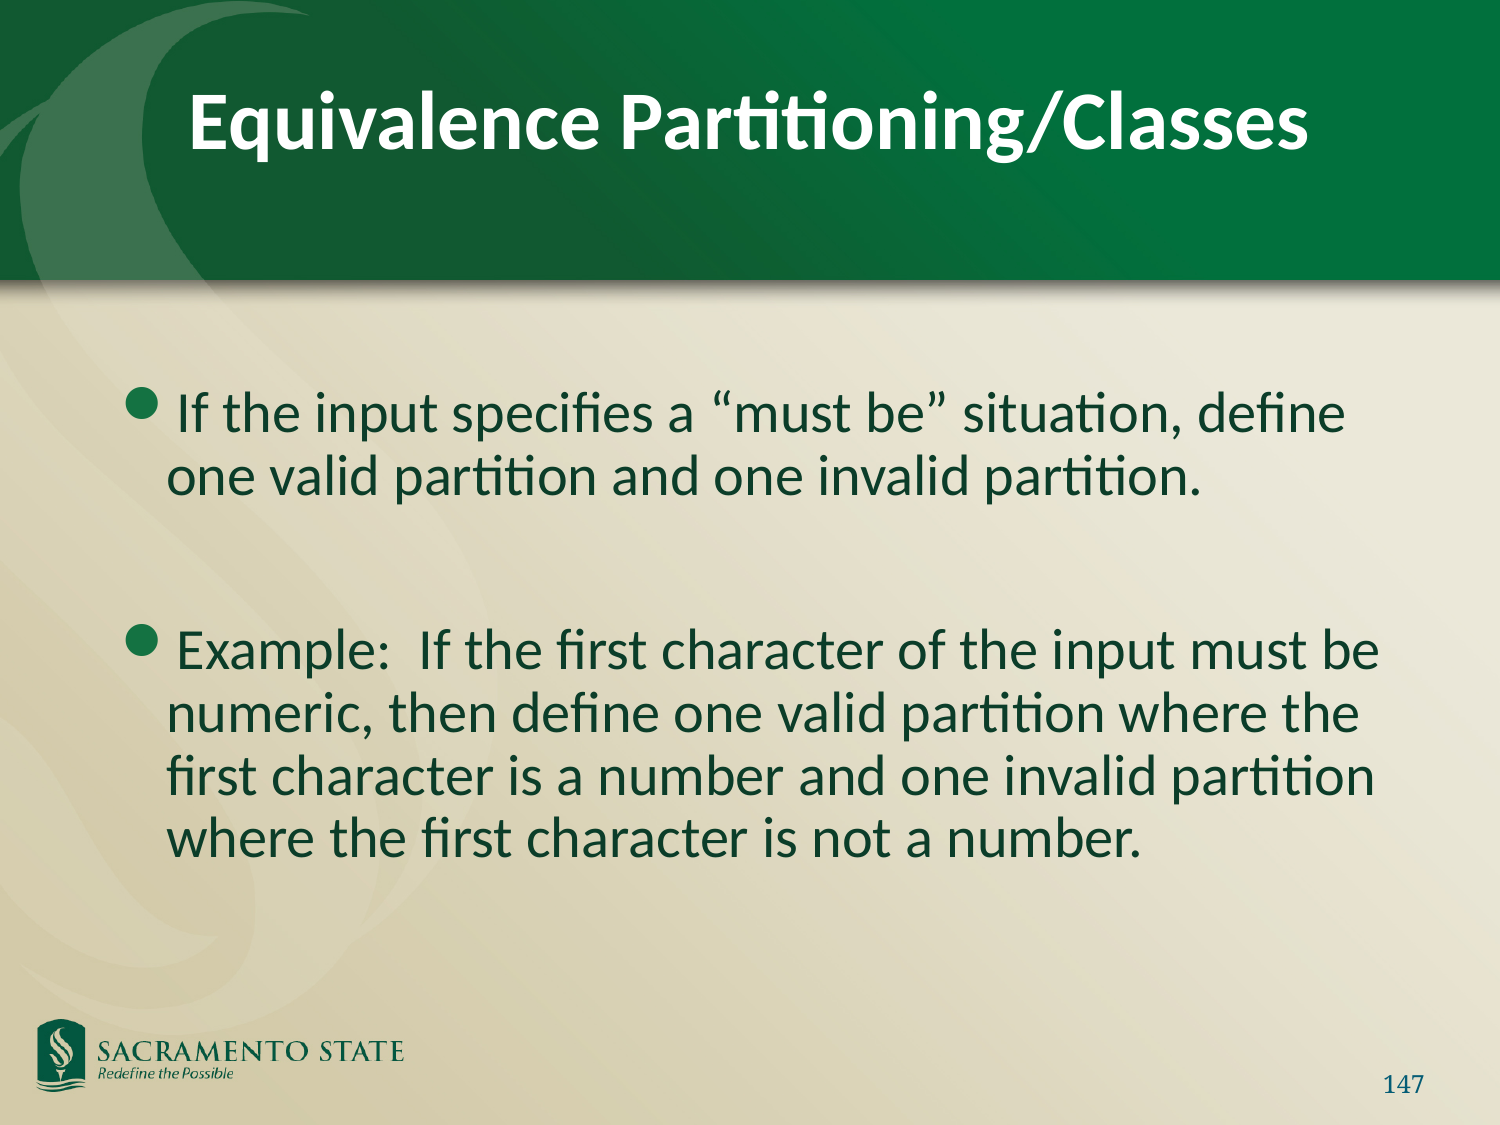

# Equivalence Partitioning/Classes
If the input specifies a “must be” situation, define one valid partition and one invalid partition.

Example:  If the first character of the input must be numeric, then define one valid partition where the first character is a number and one invalid partition where the first character is not a number.

147